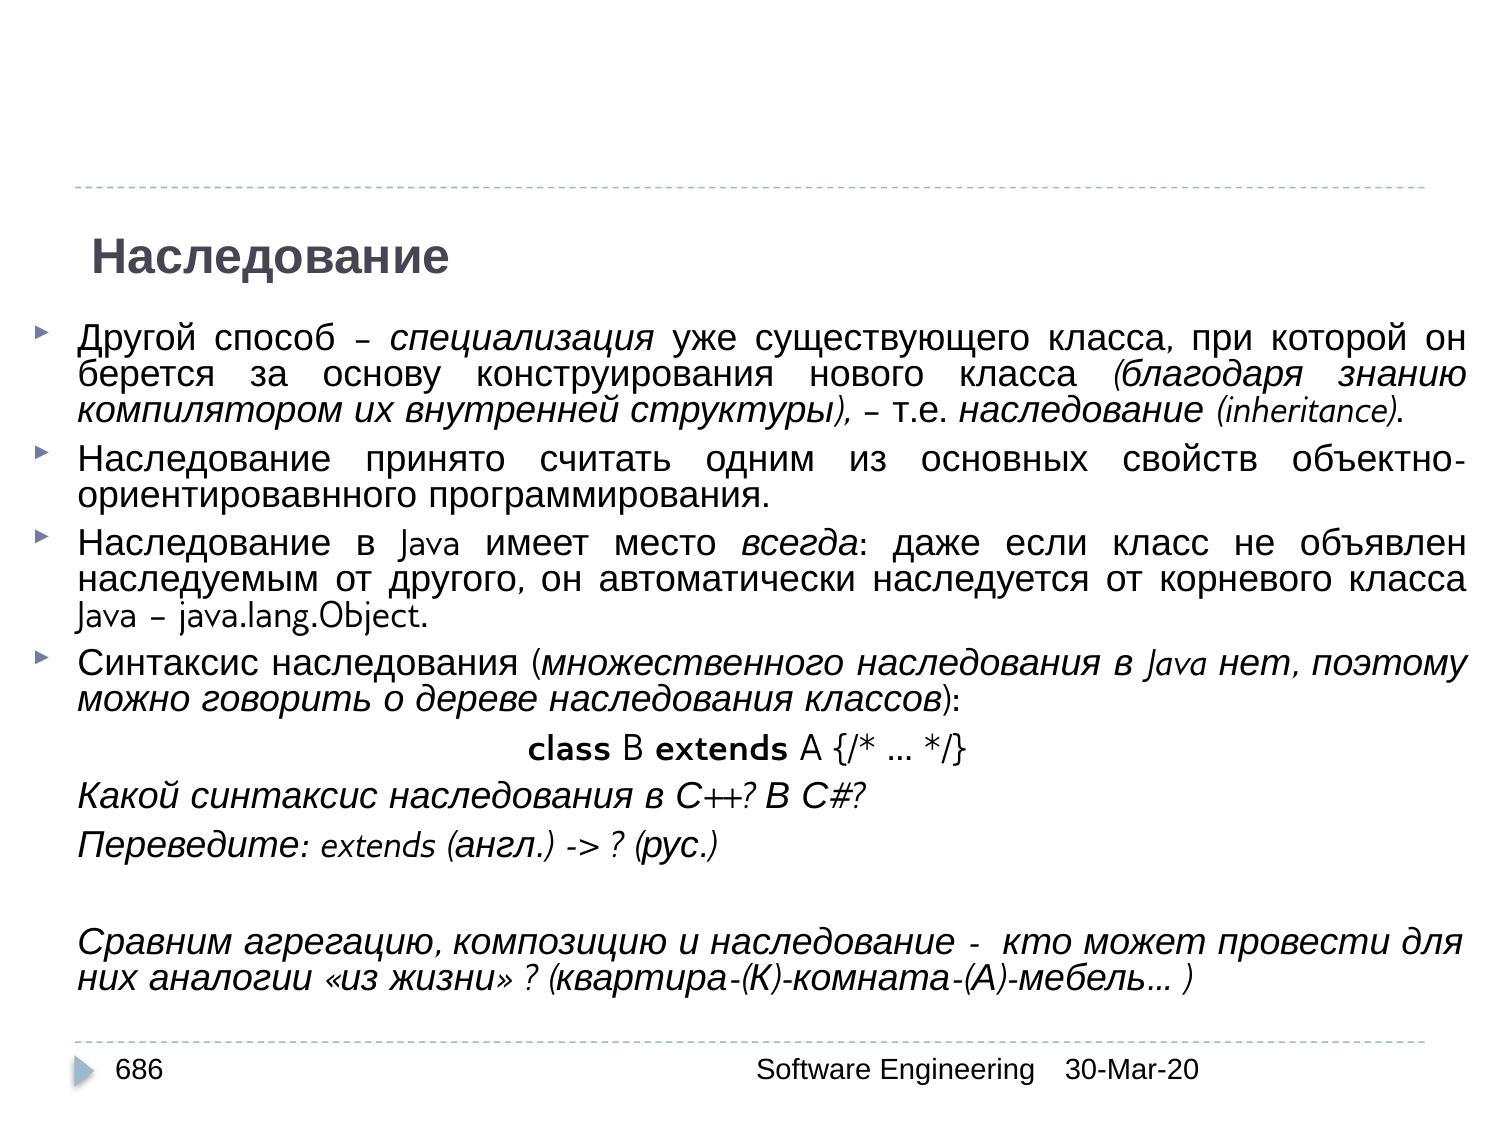

# Наследование
Другой способ – специализация уже существующего класса, при которой он берется за основу конструирования нового класса (благодаря знанию компилятором их внутренней структуры), – т.е. наследование (inheritance).
Наследование принято считать одним из основных свойств объектно-ориентировавнного программирования.
Наследование в Java имеет место всегда: даже если класс не объявлен наследуемым от другого, он автоматически наследуется от корневого класса Java – java.lang.Object.
Синтаксис наследования (множественного наследования в Java нет, поэтому можно говорить о дереве наследования классов):
				class B extends A {/* … */}
	Какой синтаксис наследования в С++? В С#?
	Переведите: extends (англ.) -> ? (рус.)

	Сравним агрегацию, композицию и наследование -  кто может провести для них аналогии «из жизни» ? (квартира-(К)-комната-(А)-мебель... )
686
Software Engineering
30-Mar-20